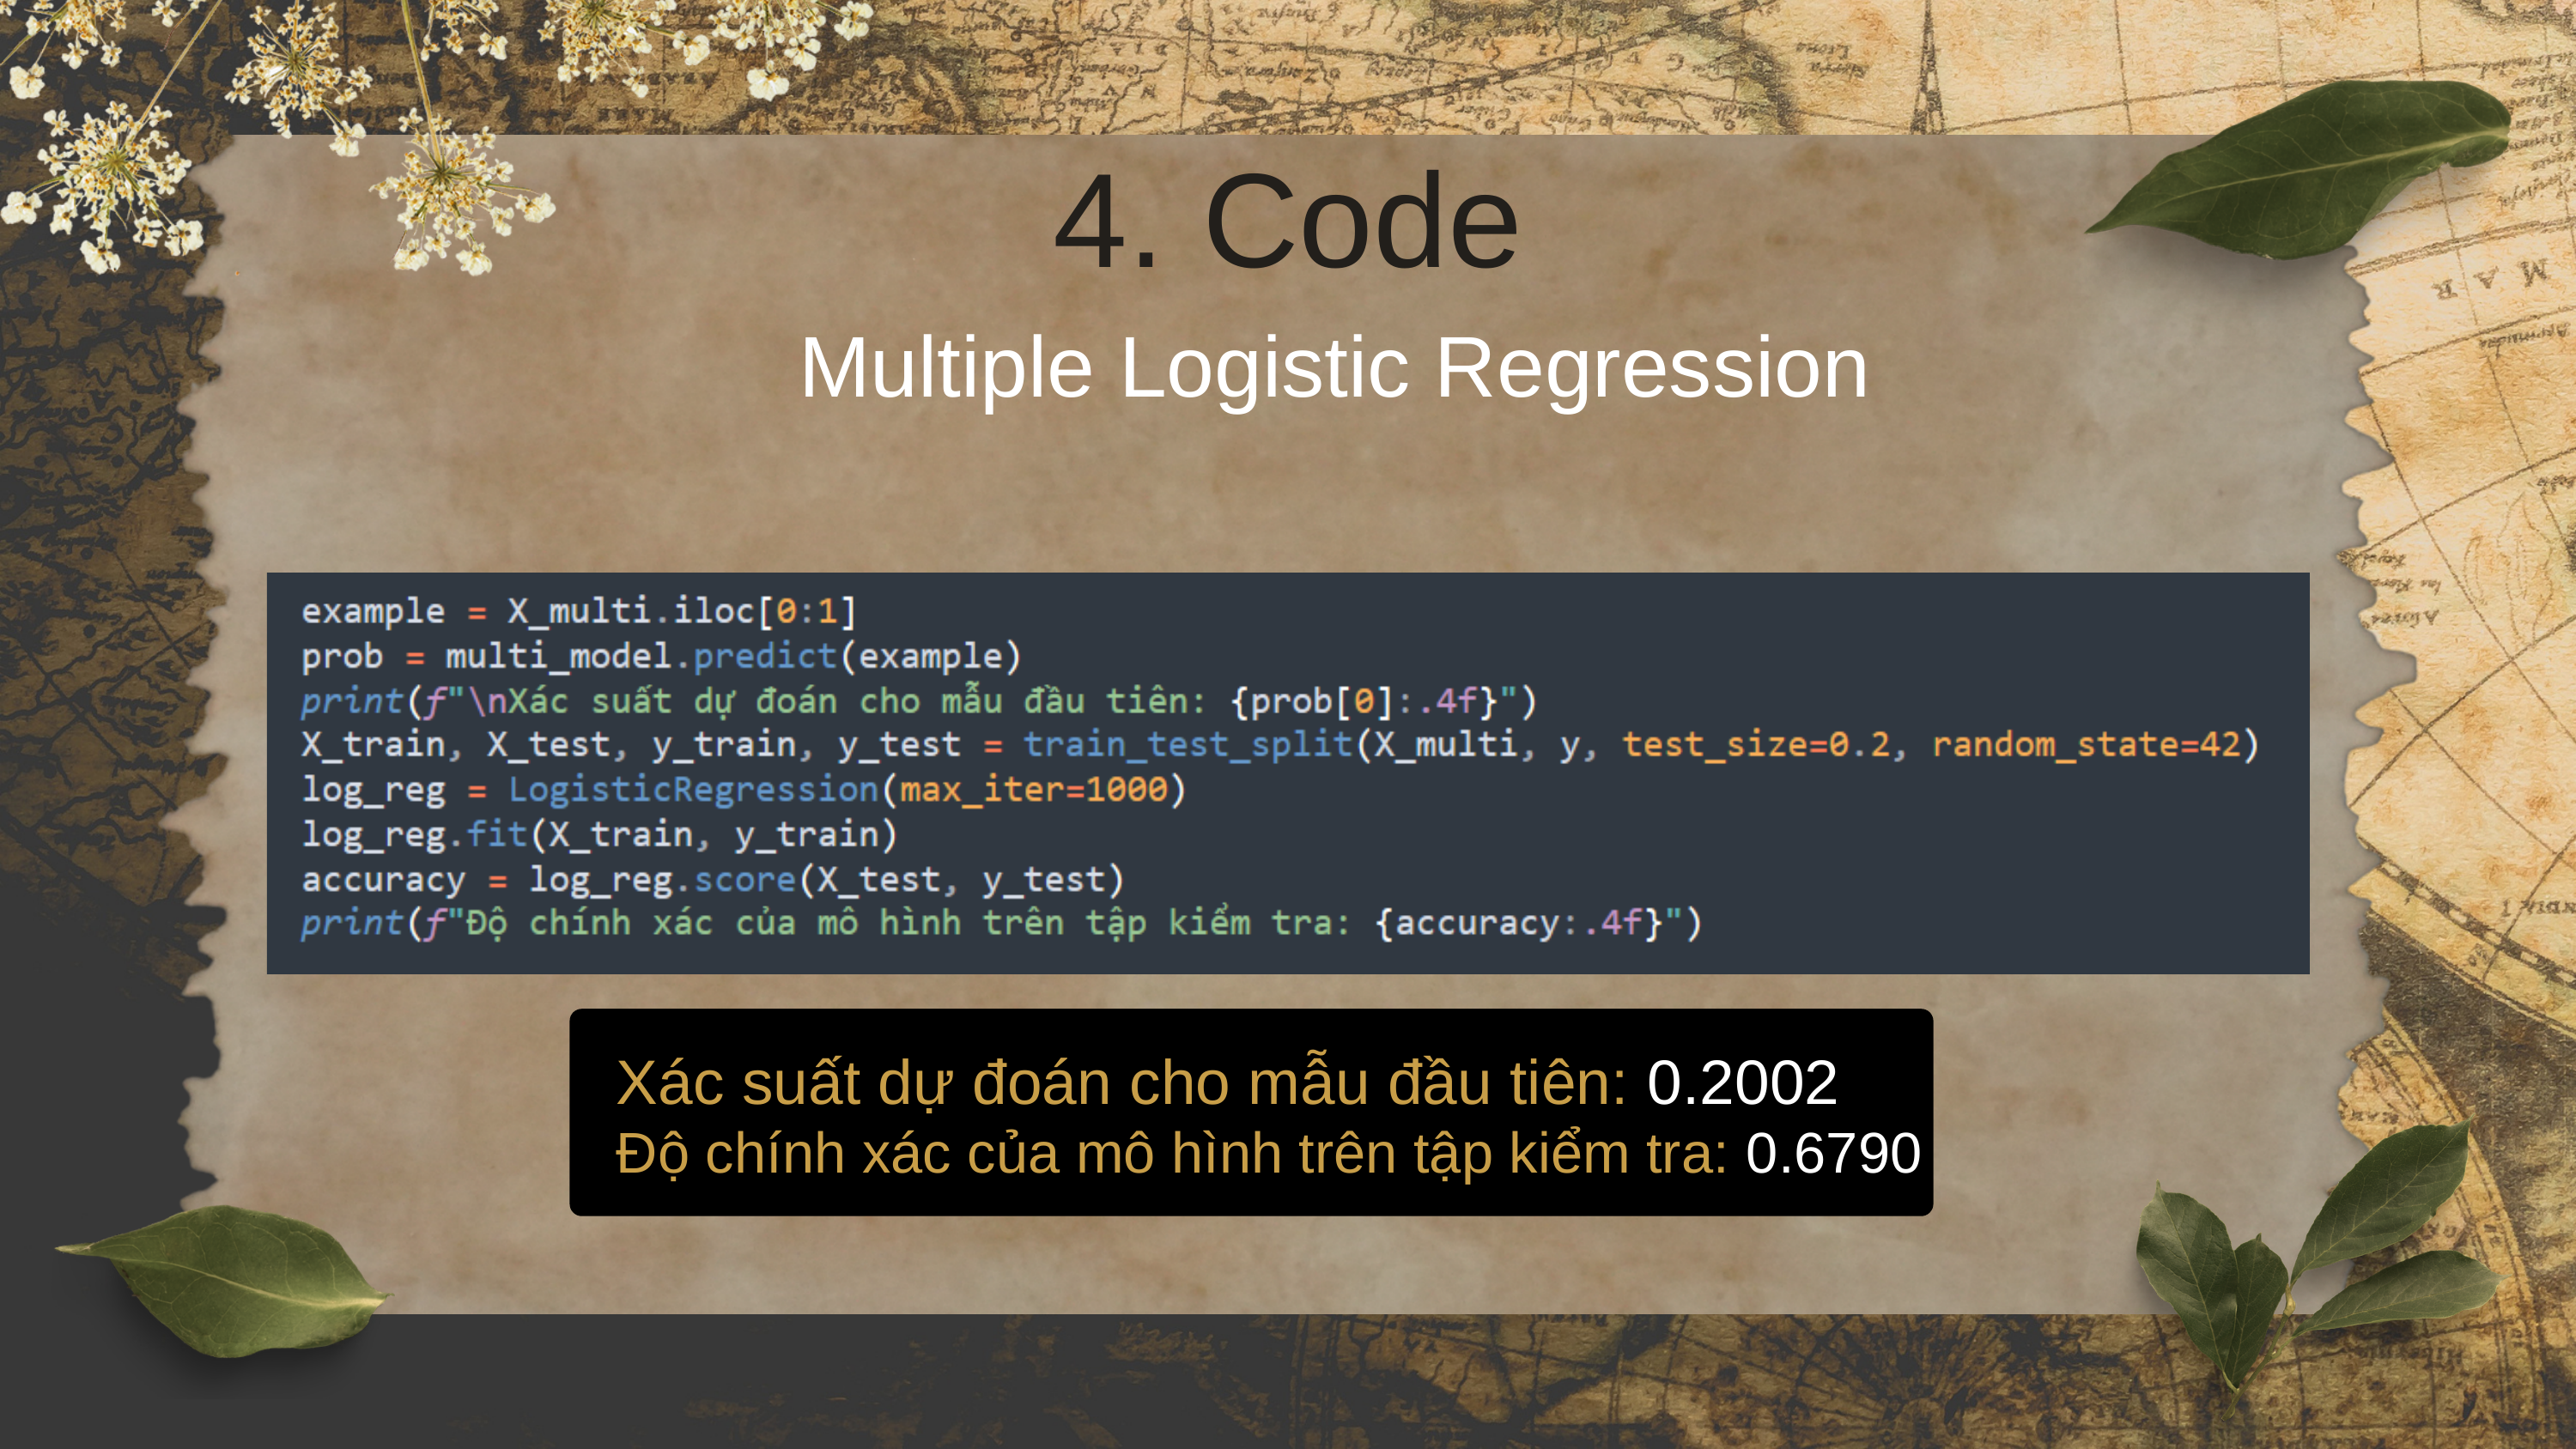

4. Code
Multiple Logistic Regression

Xác suất dự đoán cho mẫu đầu tiên: 0.2002
Độ chính xác của mô hình trên tập kiểm tra: 0.6790